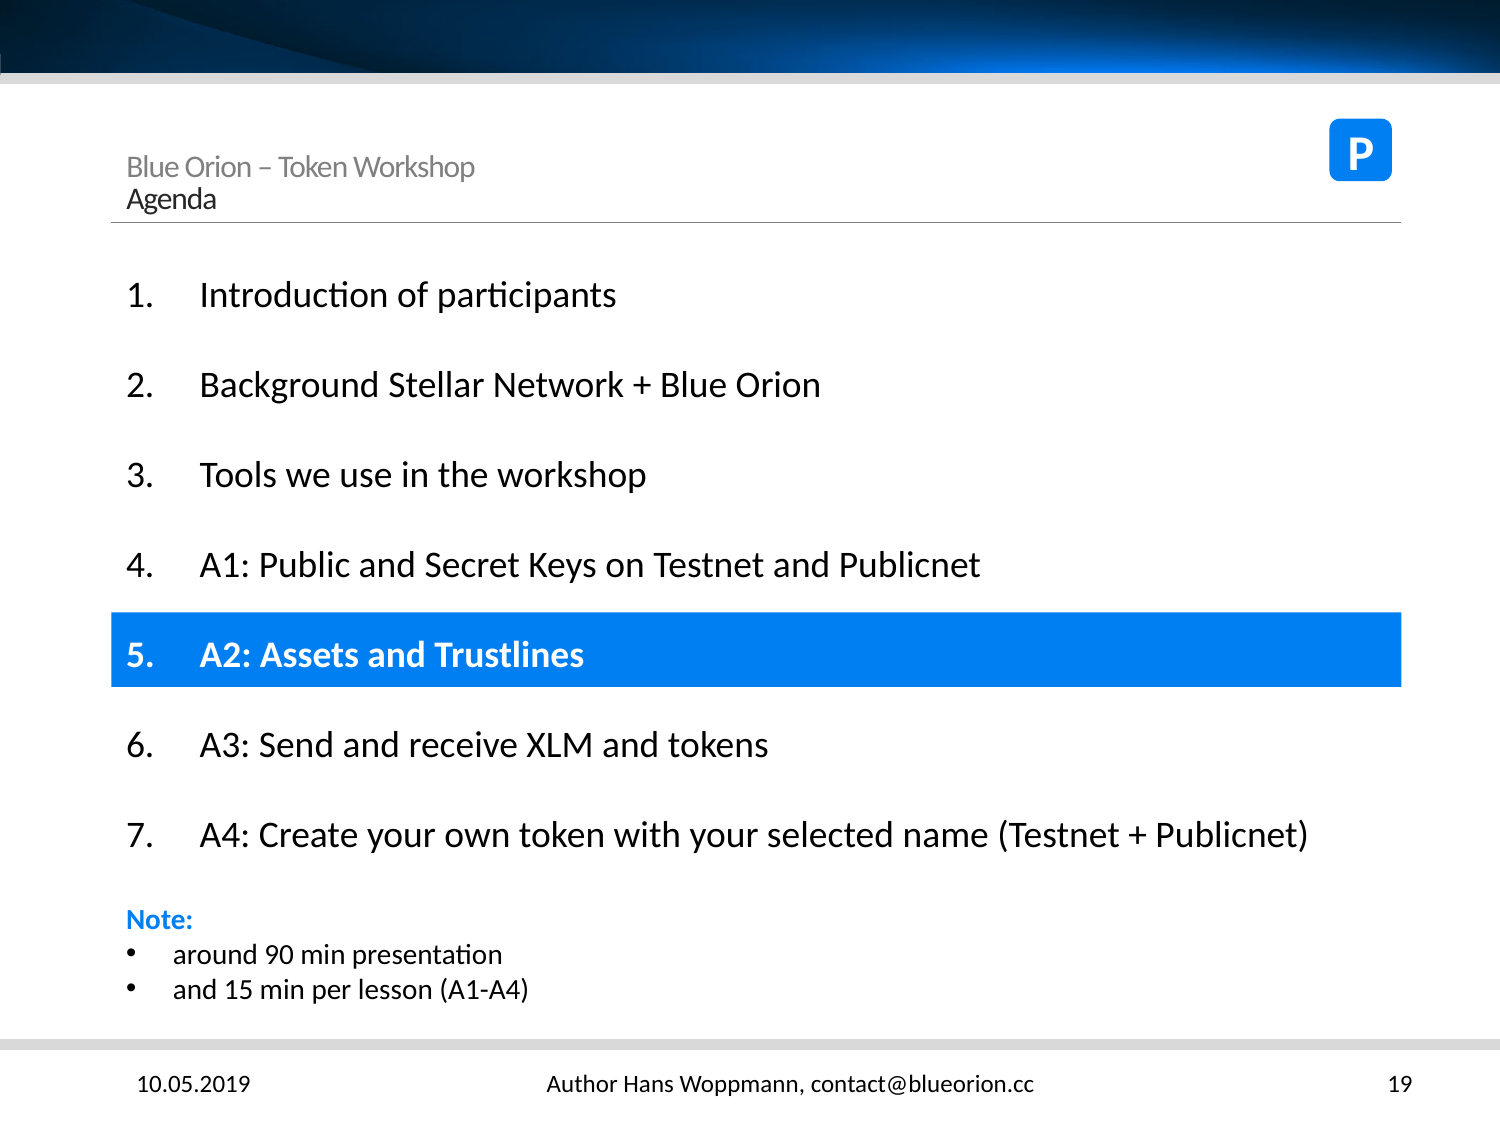

P
# Blue Orion – Token Workshop Agenda

Introduction of participants

Background Stellar Network + Blue Orion

Tools we use in the workshop

A1: Public and Secret Keys on Testnet and Publicnet

A2: Assets and Trustlines

A3: Send and receive XLM and tokens

A4: Create your own token with your selected name (Testnet + Publicnet)

Note:
around 90 min presentation
and 15 min per lesson (A1-A4)